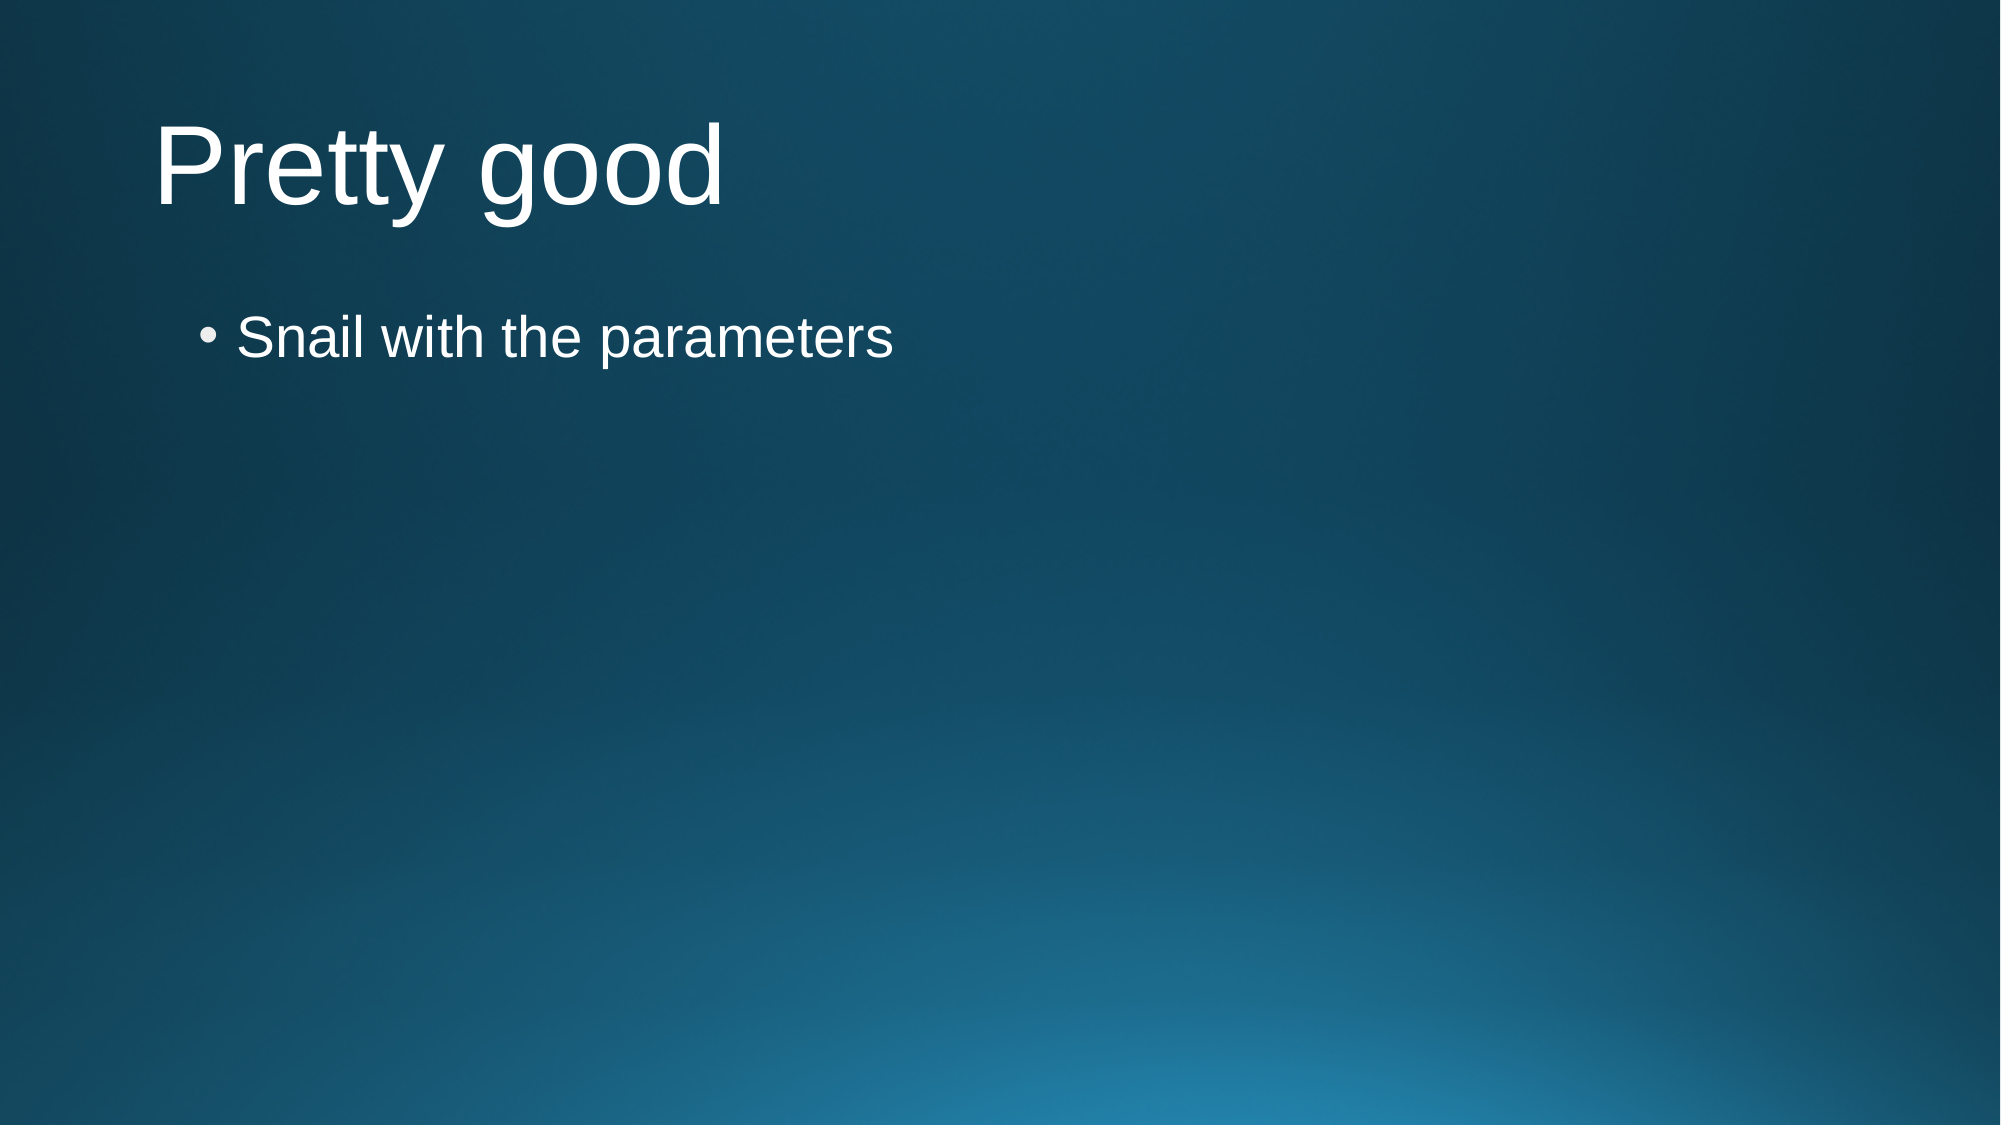

# Pretty good
Snail with the parameters